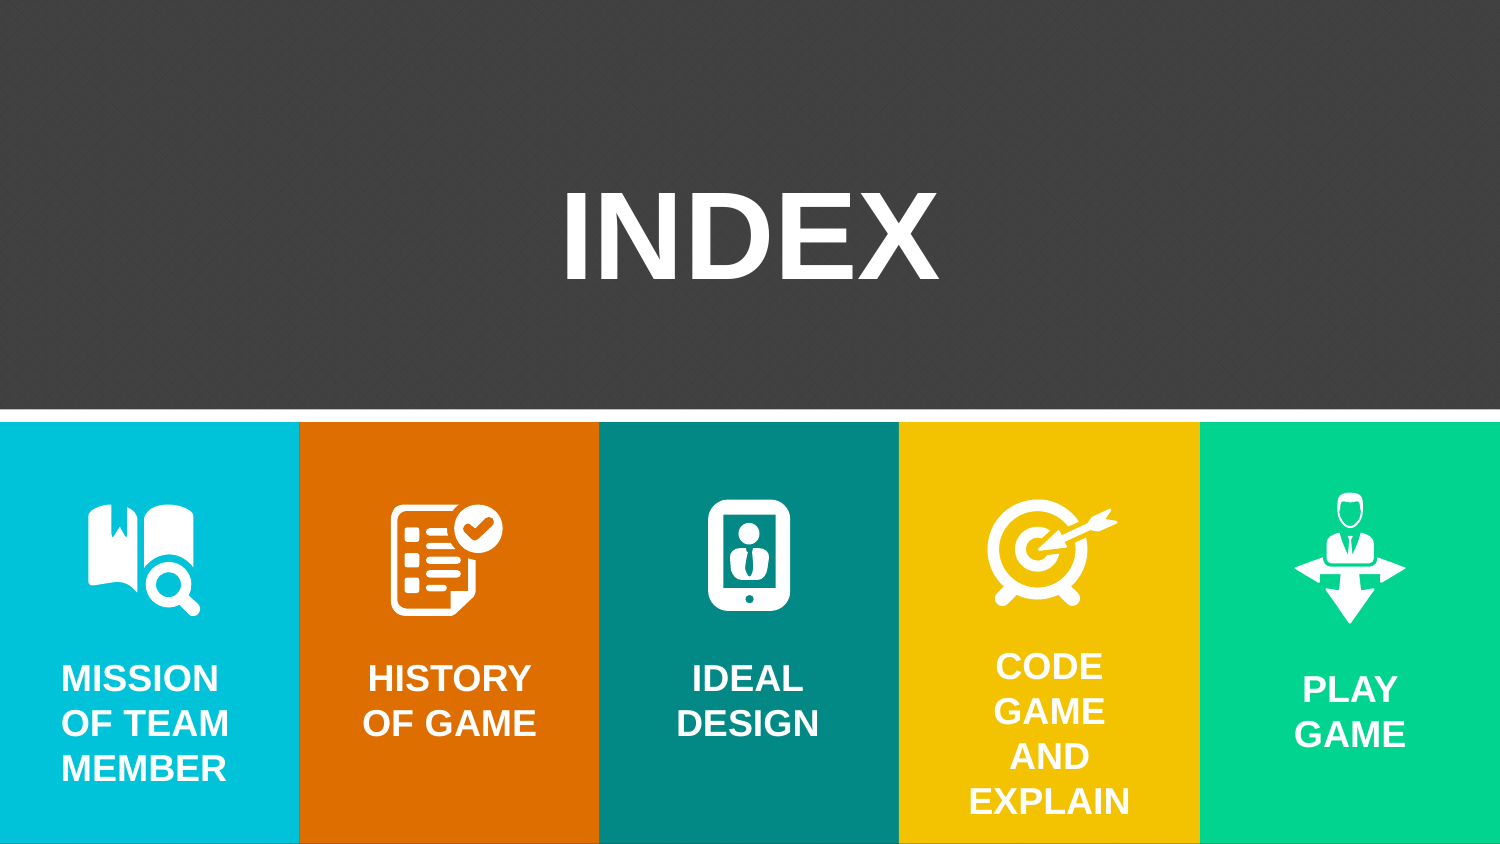

INDEX

CODE GAME AND EXPLAIN
MISSION OF TEAM MEMBER
HISTORY OF GAME
IDEAL DESIGN
PLAY GAME